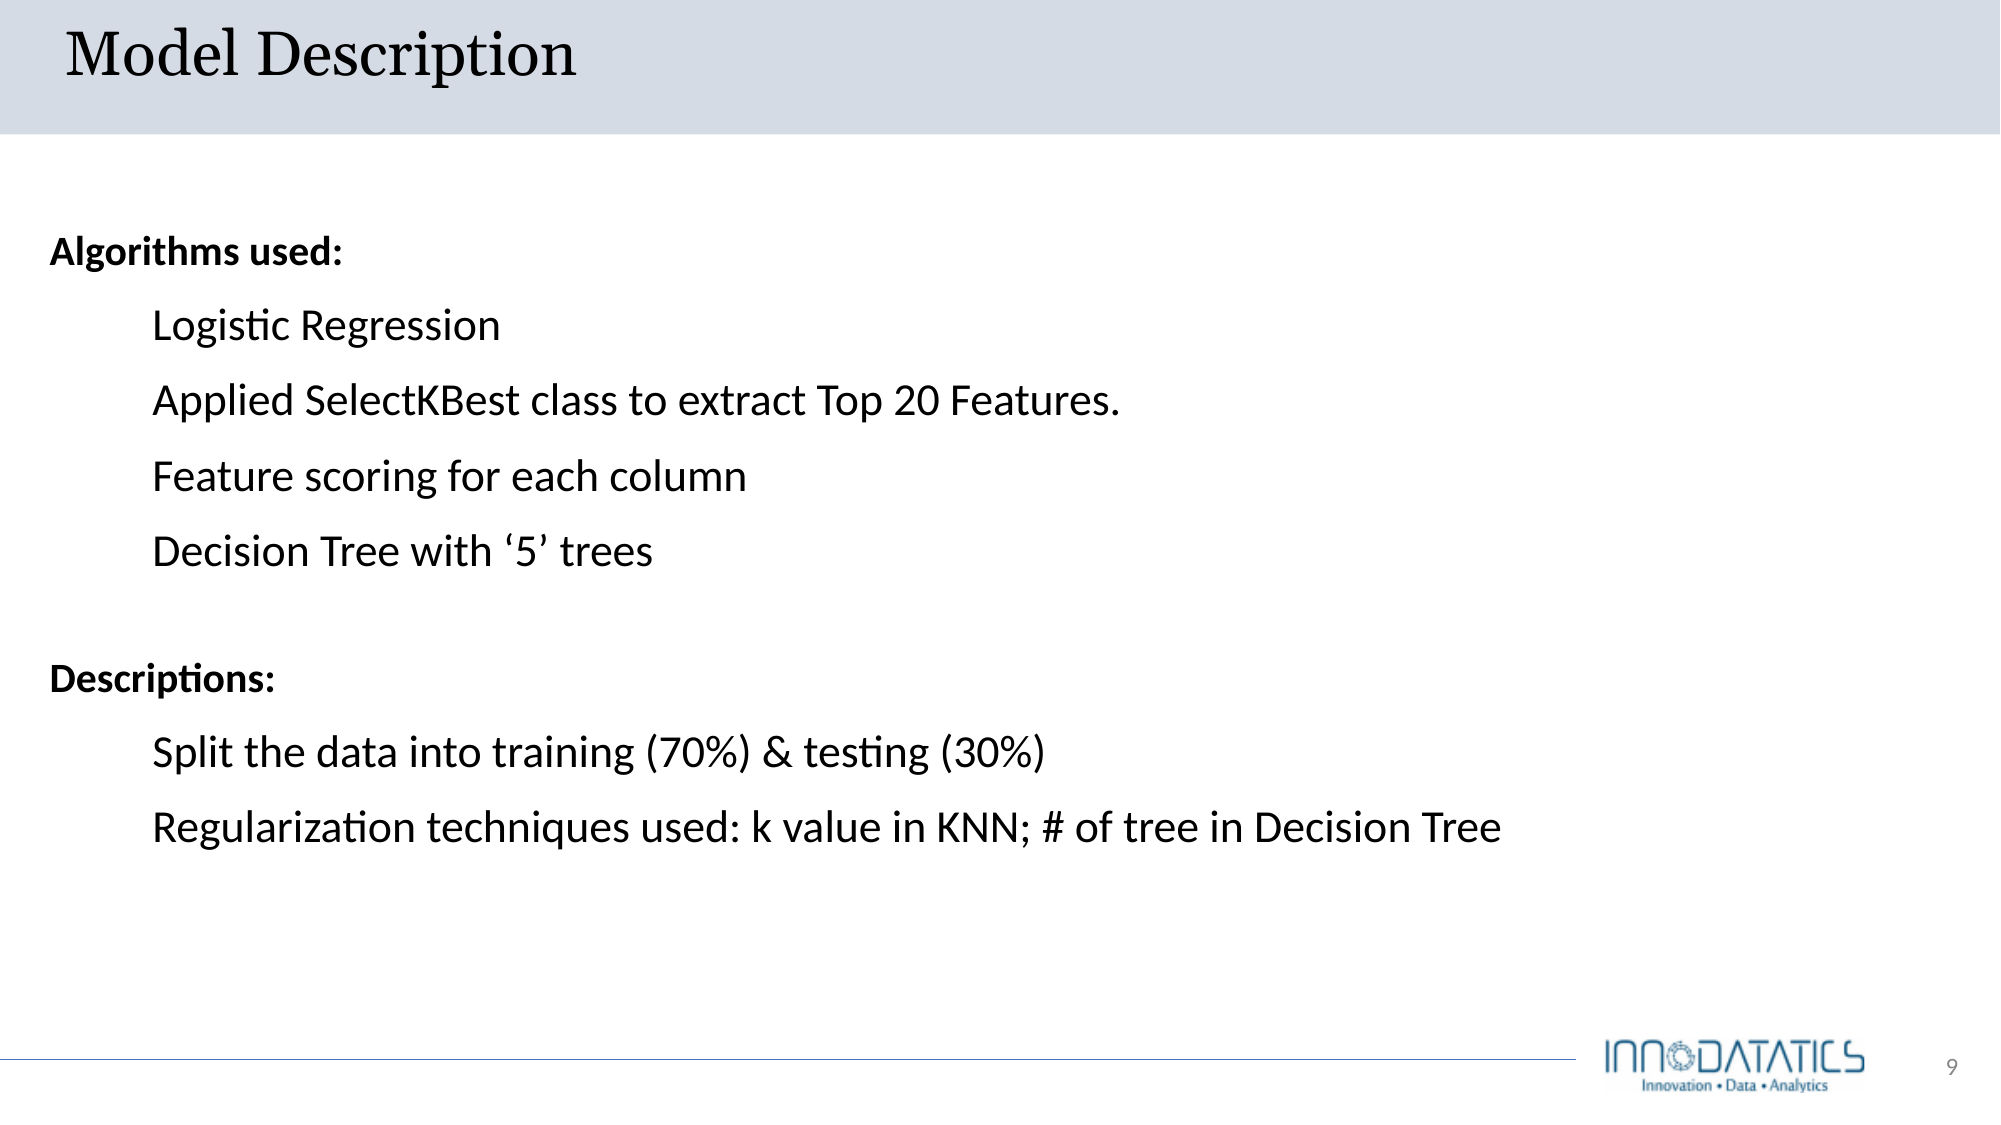

# Model Description
Algorithms used:
Logistic Regression
Applied SelectKBest class to extract Top 20 Features.
Feature scoring for each column
Decision Tree with ‘5’ trees

Descriptions:
Split the data into training (70%) & testing (30%)
Regularization techniques used: k value in KNN; # of tree in Decision Tree

9